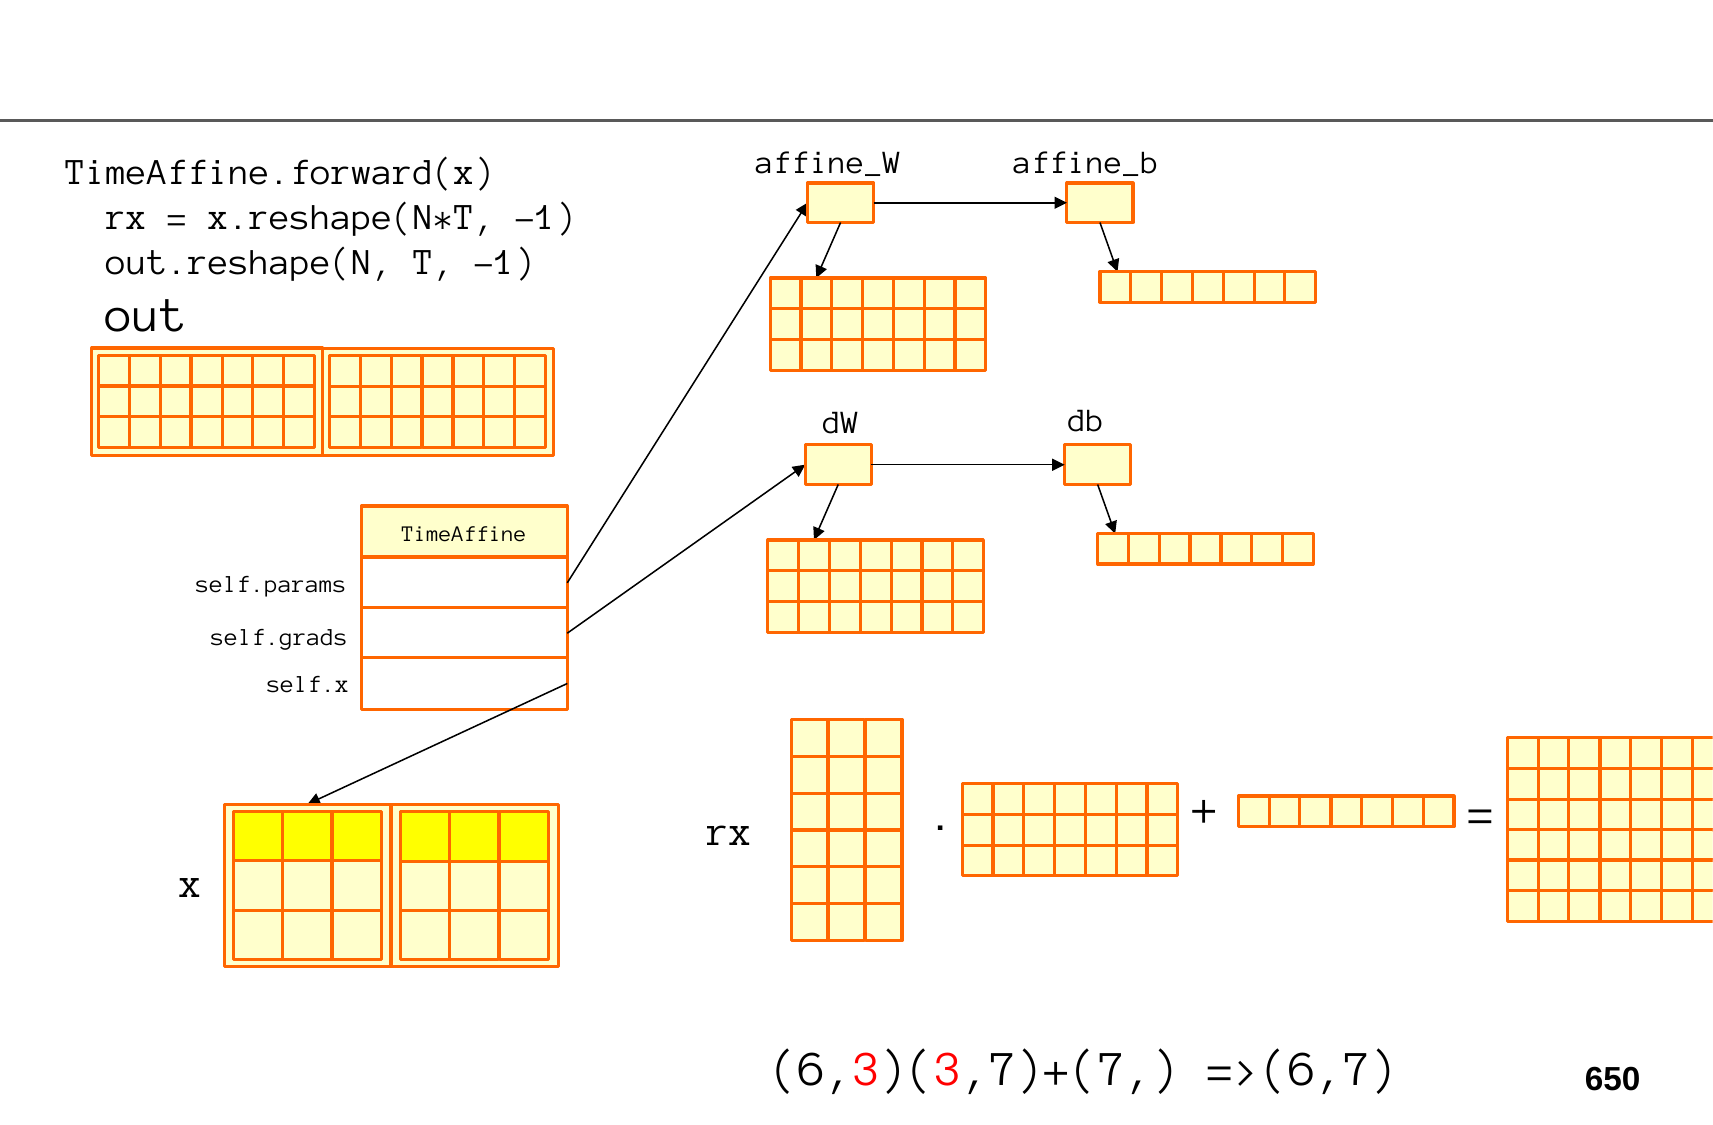

affine_b
affine_W
TimeAffine.forward(x)
  rx = x.reshape(N*T, -1)
  out.reshape(N, T, -1)

out

db
dW

TimeAffine

self.params

self.grads

self.x

+
=
.

rx

x

(6,3)(3,7)+(7,) =>(6,7)